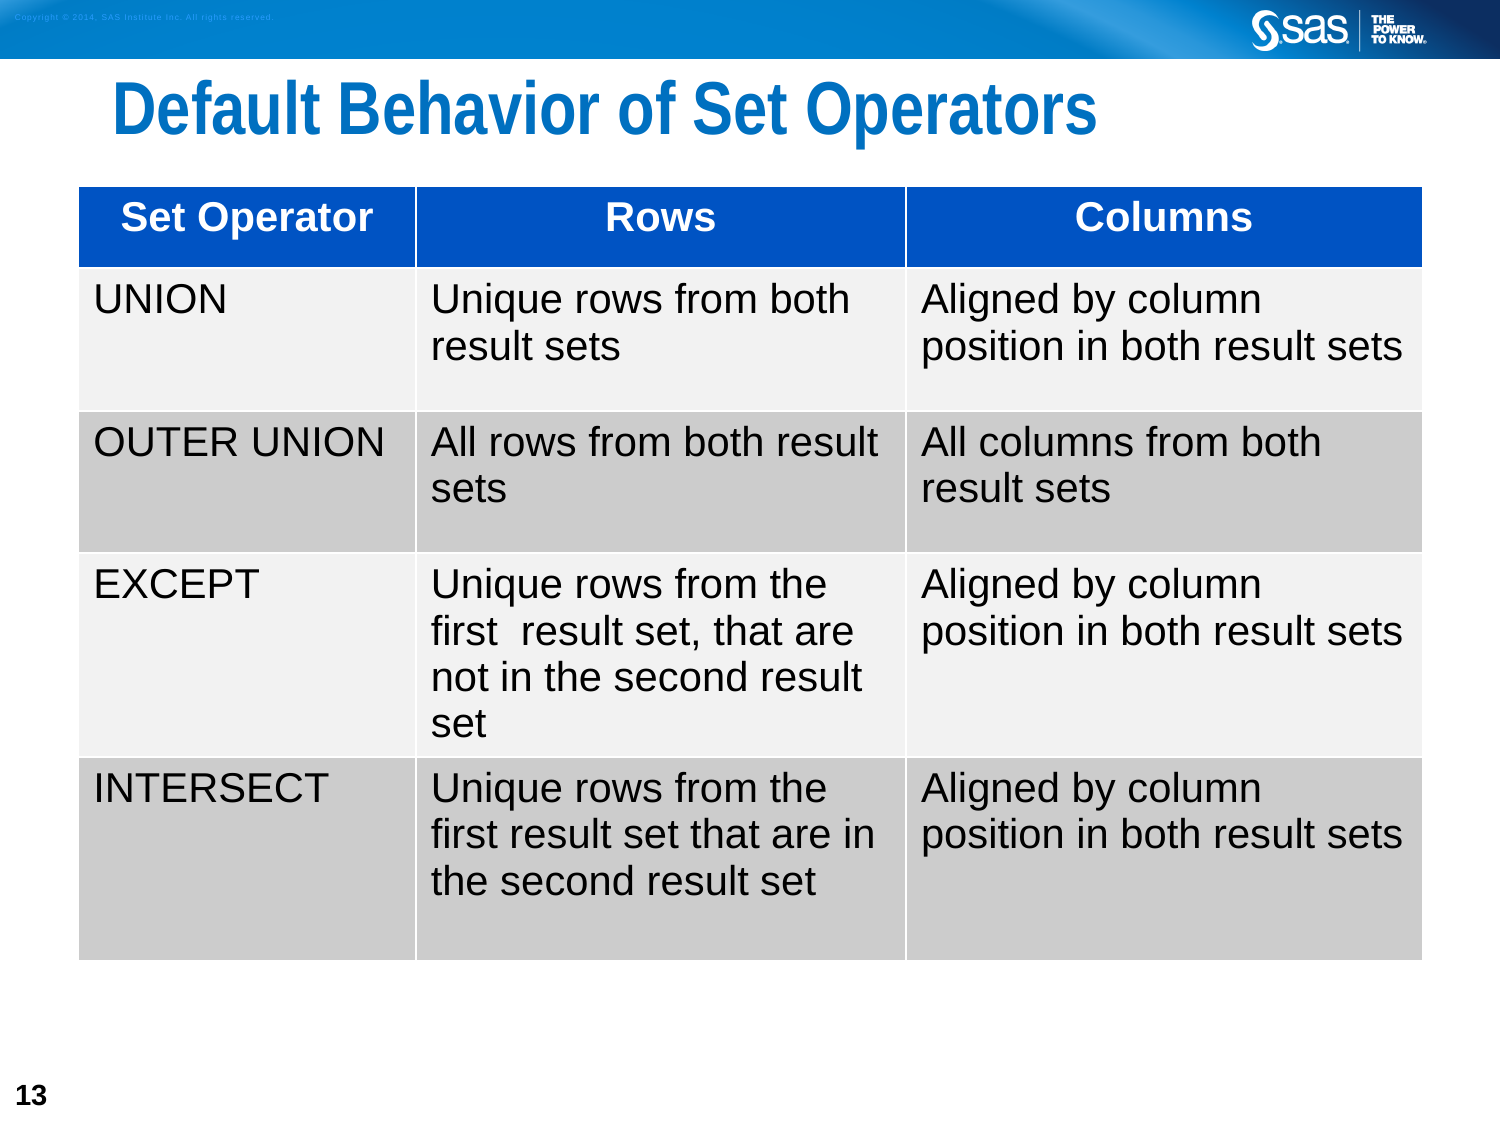

# Default Behavior of Set Operators

| Set Operator | Rows | Columns |
| --- | --- | --- |
| UNION | Unique rows from both result sets | Aligned by column position in both result sets |
| OUTER UNION | All rows from both result sets | All columns from both result sets |
| EXCEPT | Unique rows from the first result set, that are not in the second result set | Aligned by column position in both result sets |
| INTERSECT | Unique rows from the first result set that are in the second result set | Aligned by column position in both result sets |